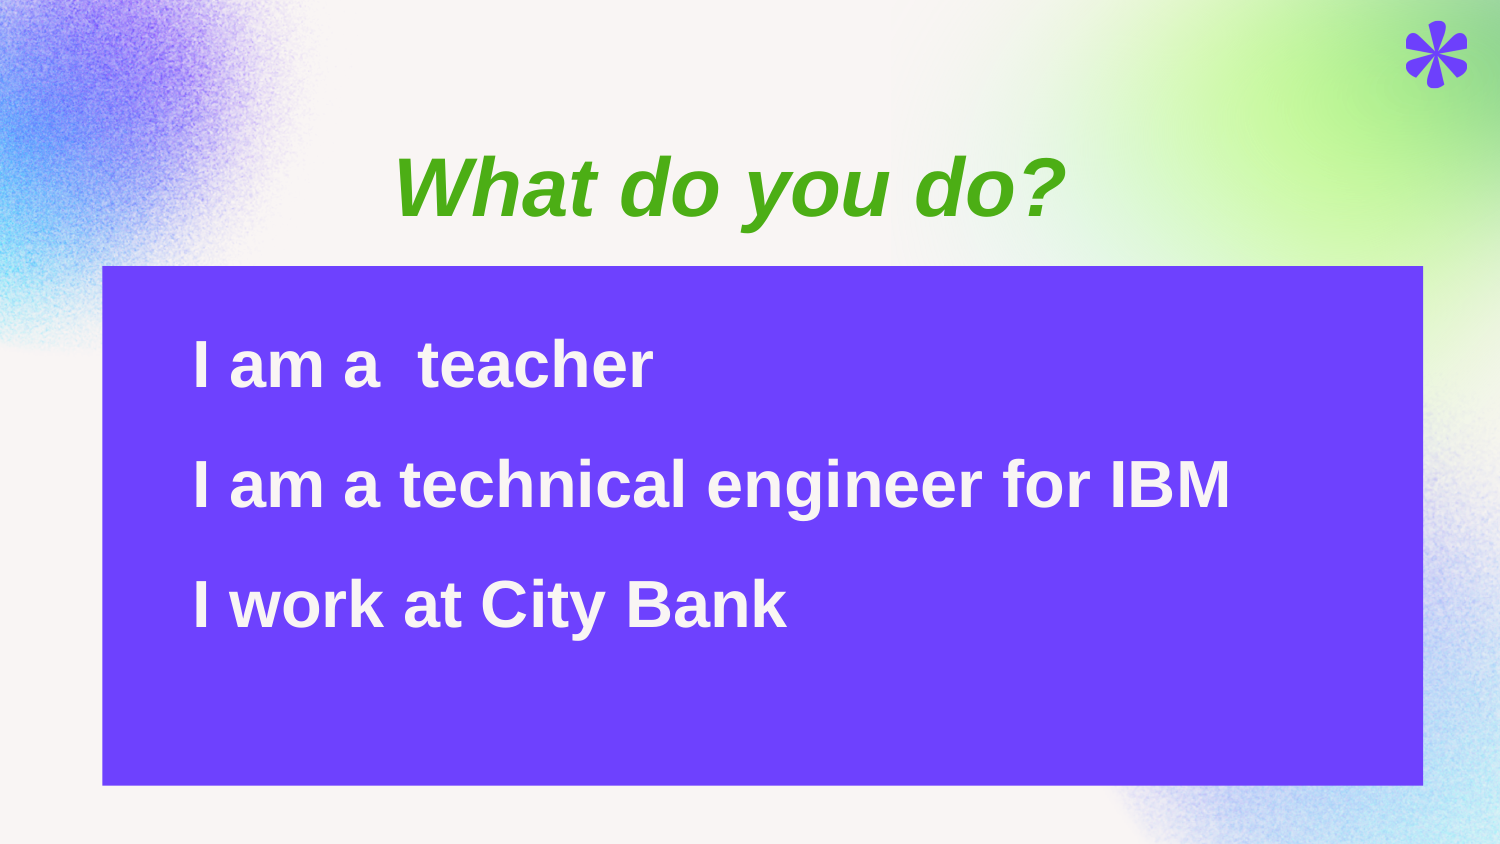

What do you do?
# I am a  teacher I am a technical engineer for IBM I work at City Bank